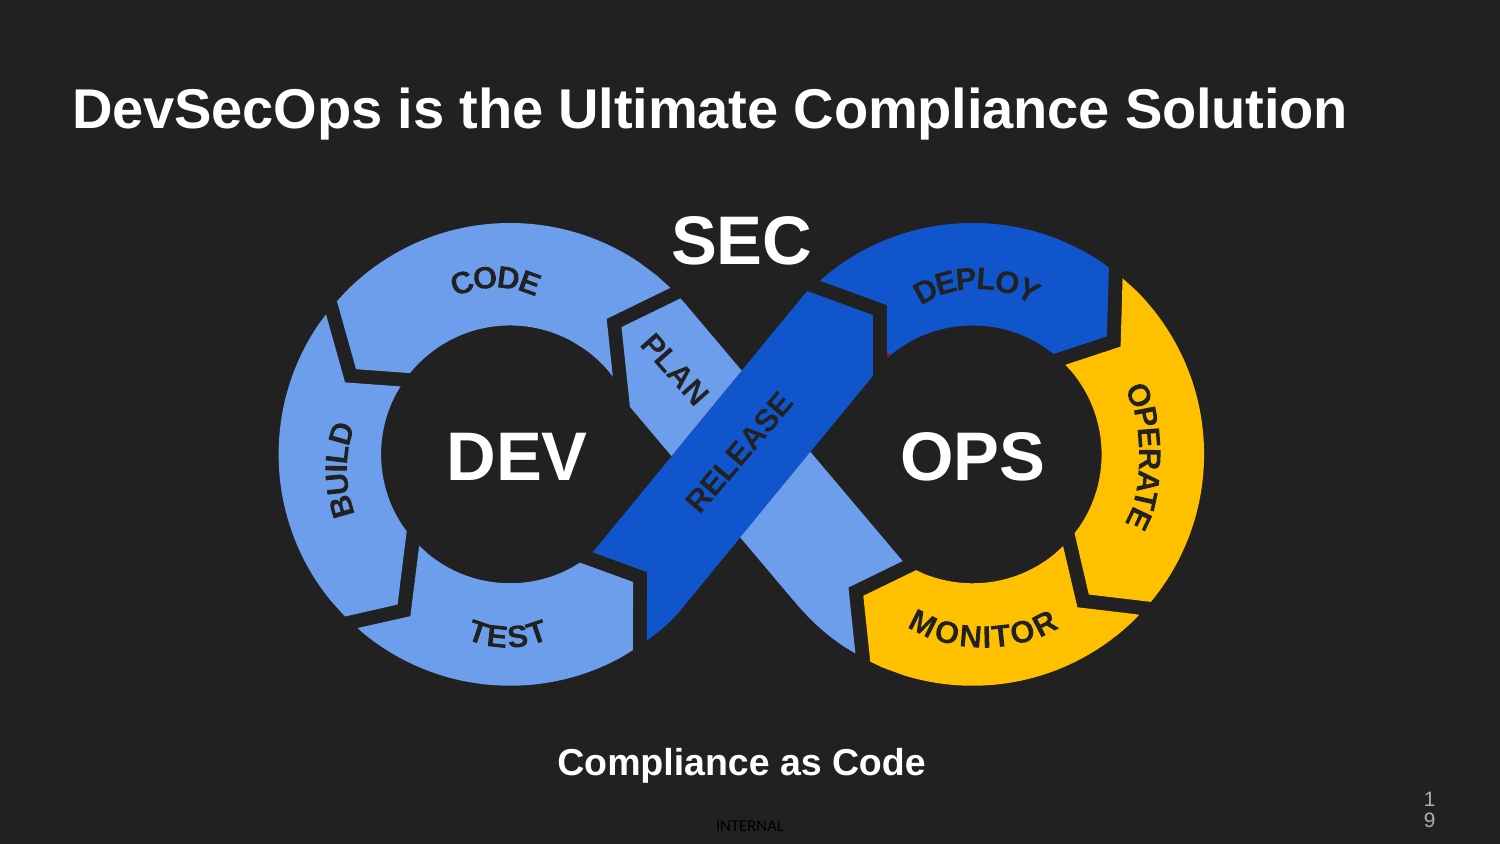

# DevSecOps is the Ultimate Compliance Solution

CODE
DEPLOY

PLAN

BUILD

DEV
OPS
OPERATE
RELEASE

TEST
MONITOR

SEC
Compliance as Code
19